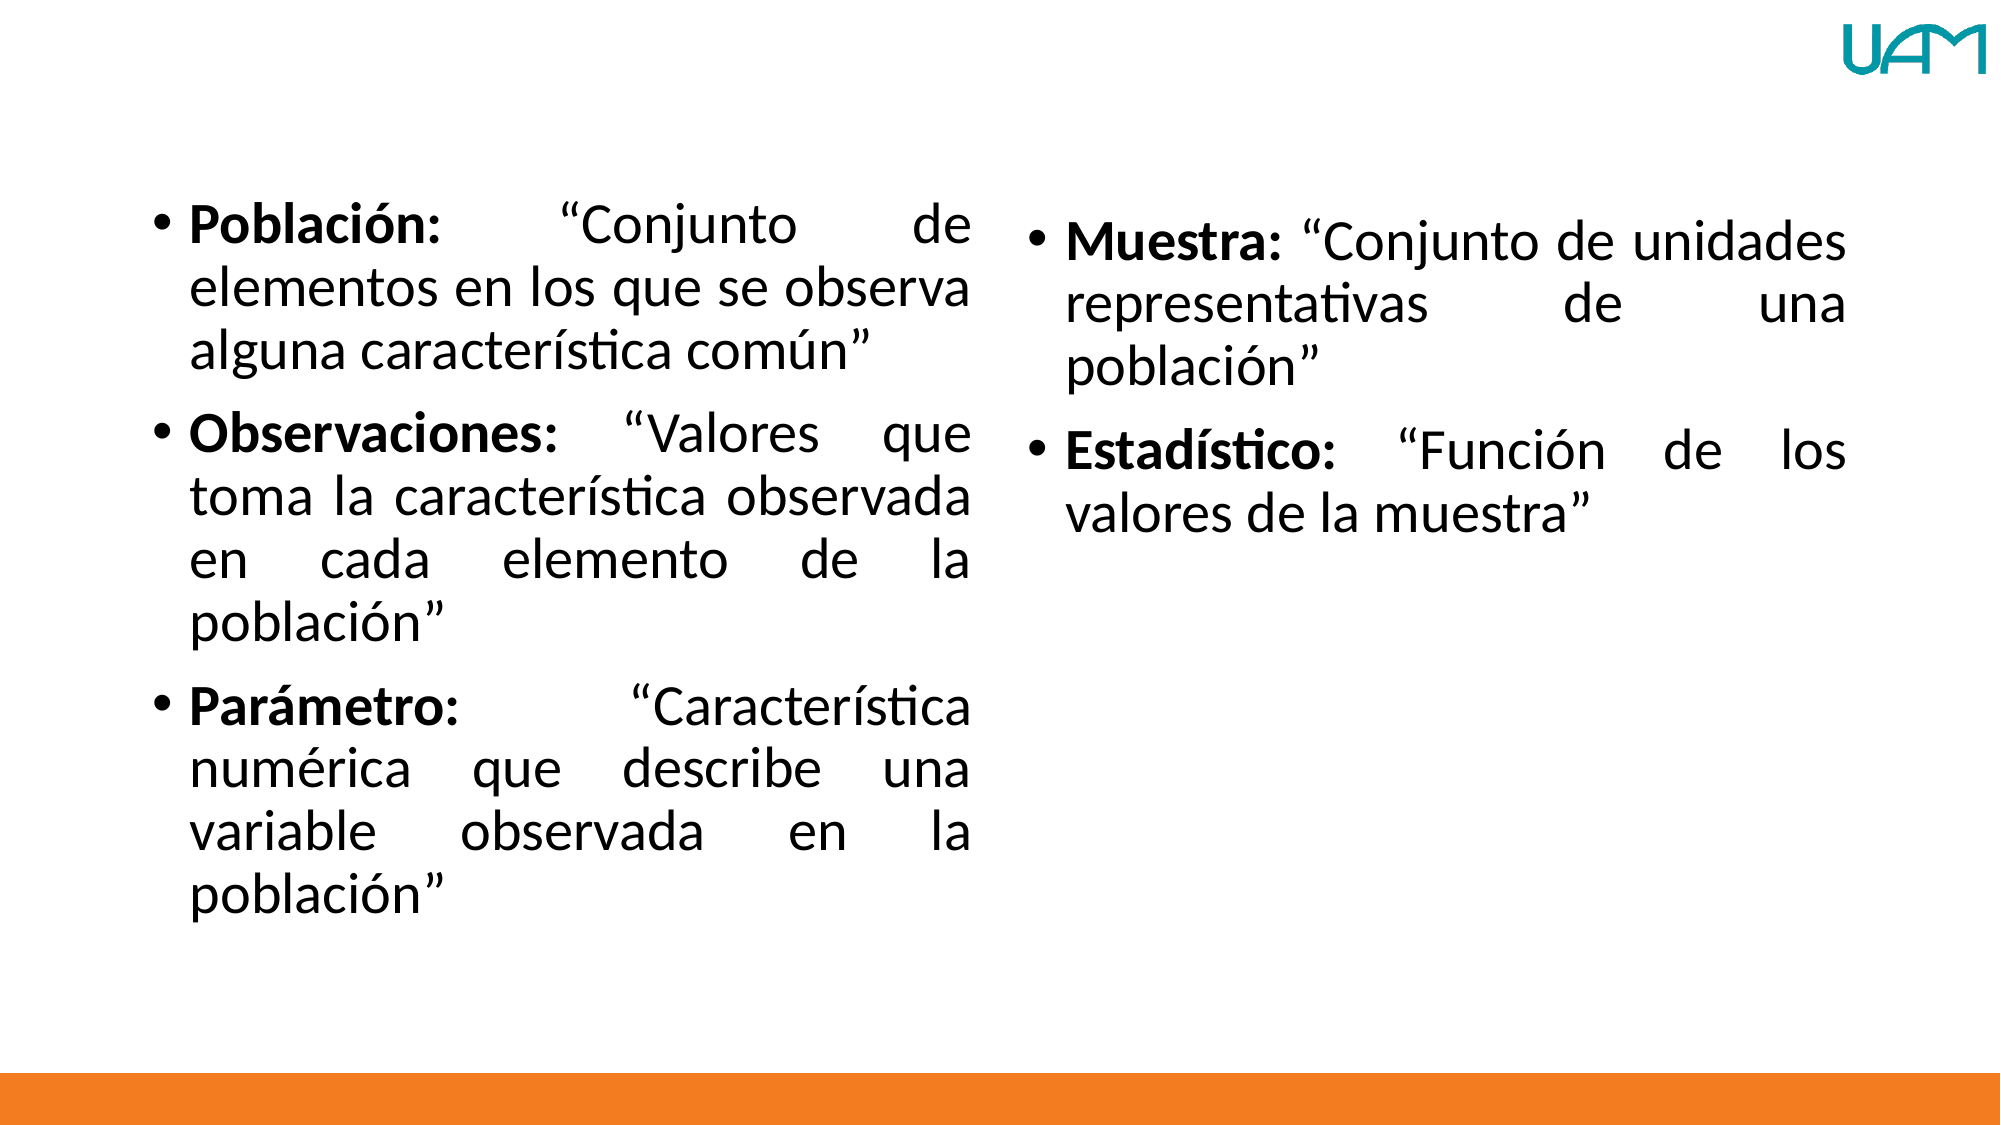

Población: “Conjunto de elementos en los que se observa alguna característica común”
Observaciones: “Valores que toma la característica observada en cada elemento de la población”
Parámetro: “Característica numérica que describe una variable observada en la población”
Muestra: “Conjunto de unidades representativas de una población”
Estadístico: “Función de los valores de la muestra”